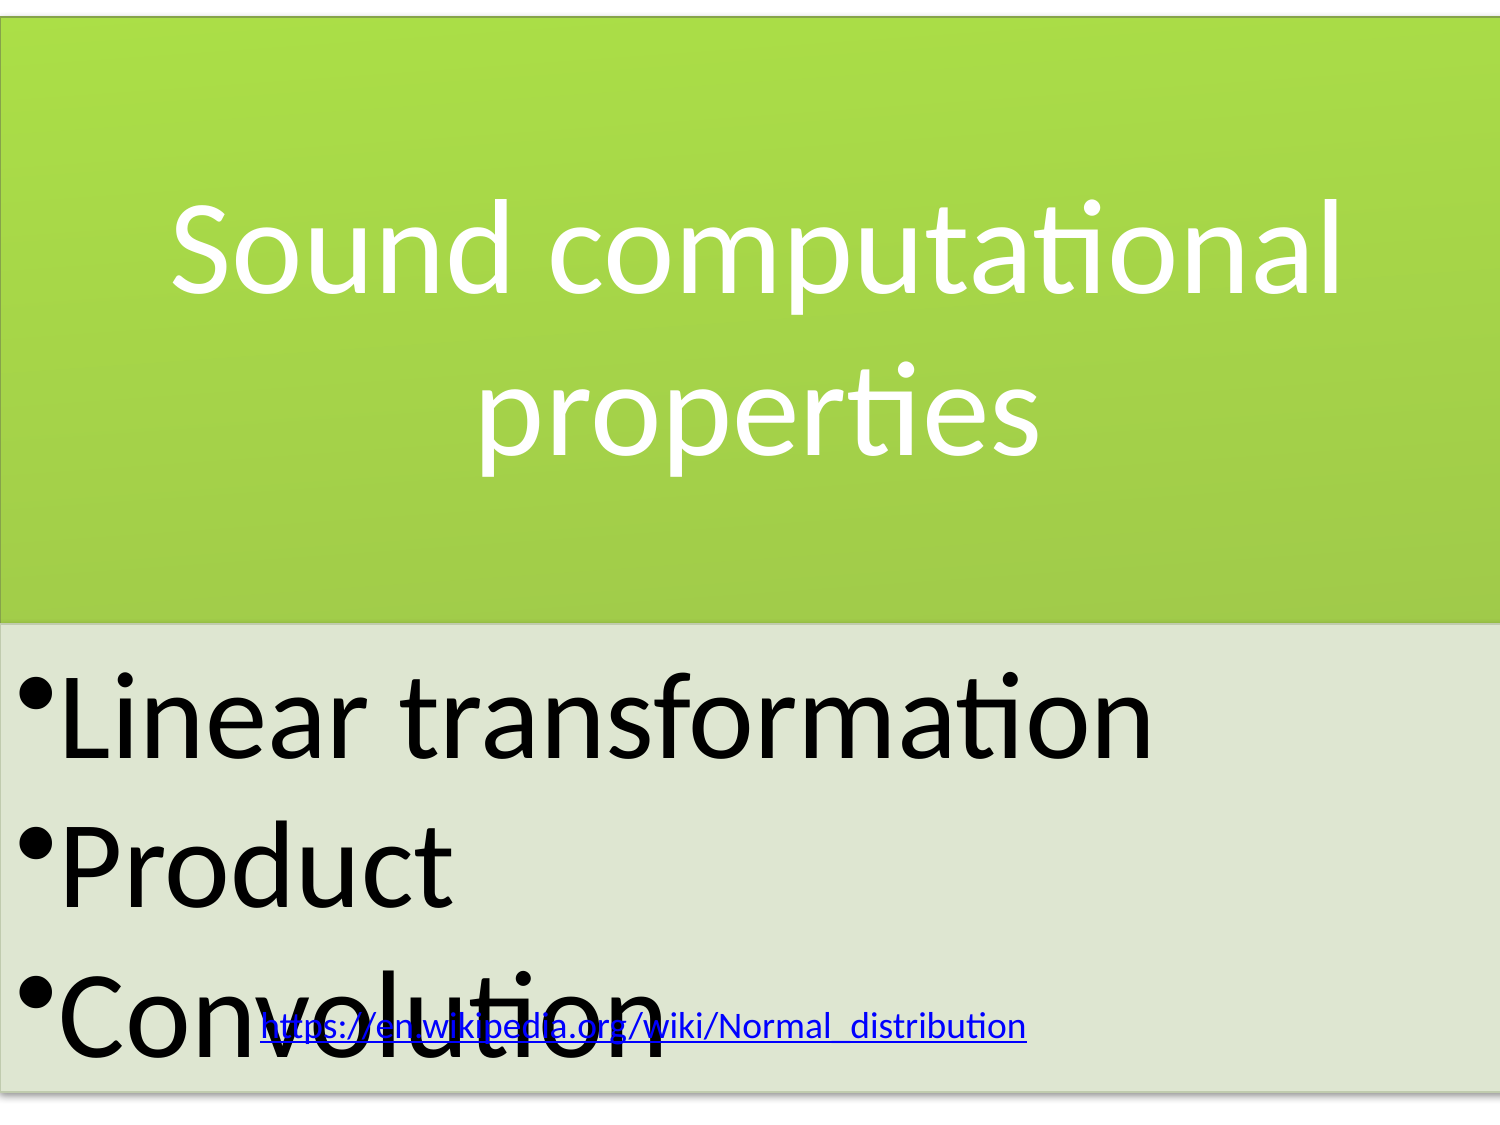

Sound computational properties
Linear transformation
Product
Convolution
https://en.wikipedia.org/wiki/Normal_distribution